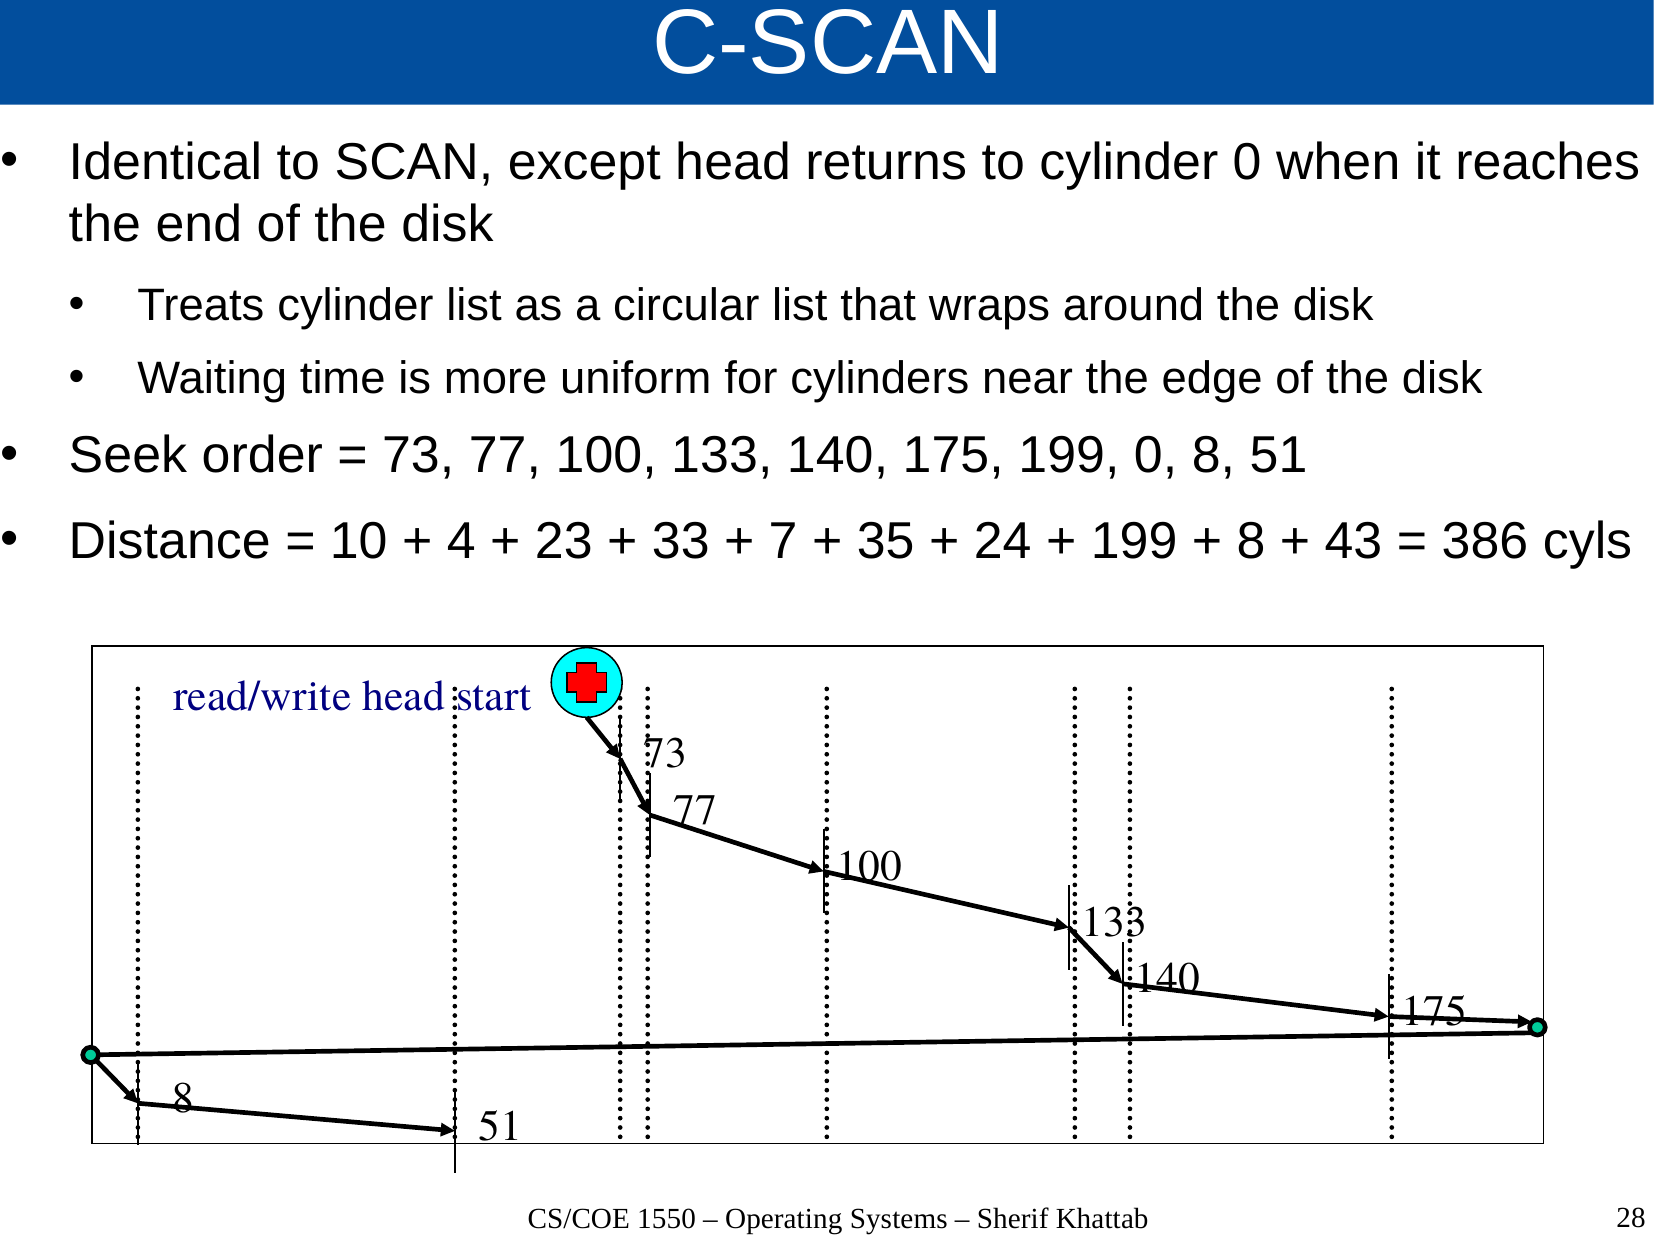

# C-SCAN
Identical to SCAN, except head returns to cylinder 0 when it reaches the end of the disk
Treats cylinder list as a circular list that wraps around the disk
Waiting time is more uniform for cylinders near the edge of the disk
Seek order = 73, 77, 100, 133, 140, 175, 199, 0, 8, 51
Distance = 10 + 4 + 23 + 33 + 7 + 35 + 24 + 199 + 8 + 43 = 386 cyls

read/write head start

73

77

100

133

140

175

8

51

28
CS/COE 1550 – Operating Systems – Sherif Khattab